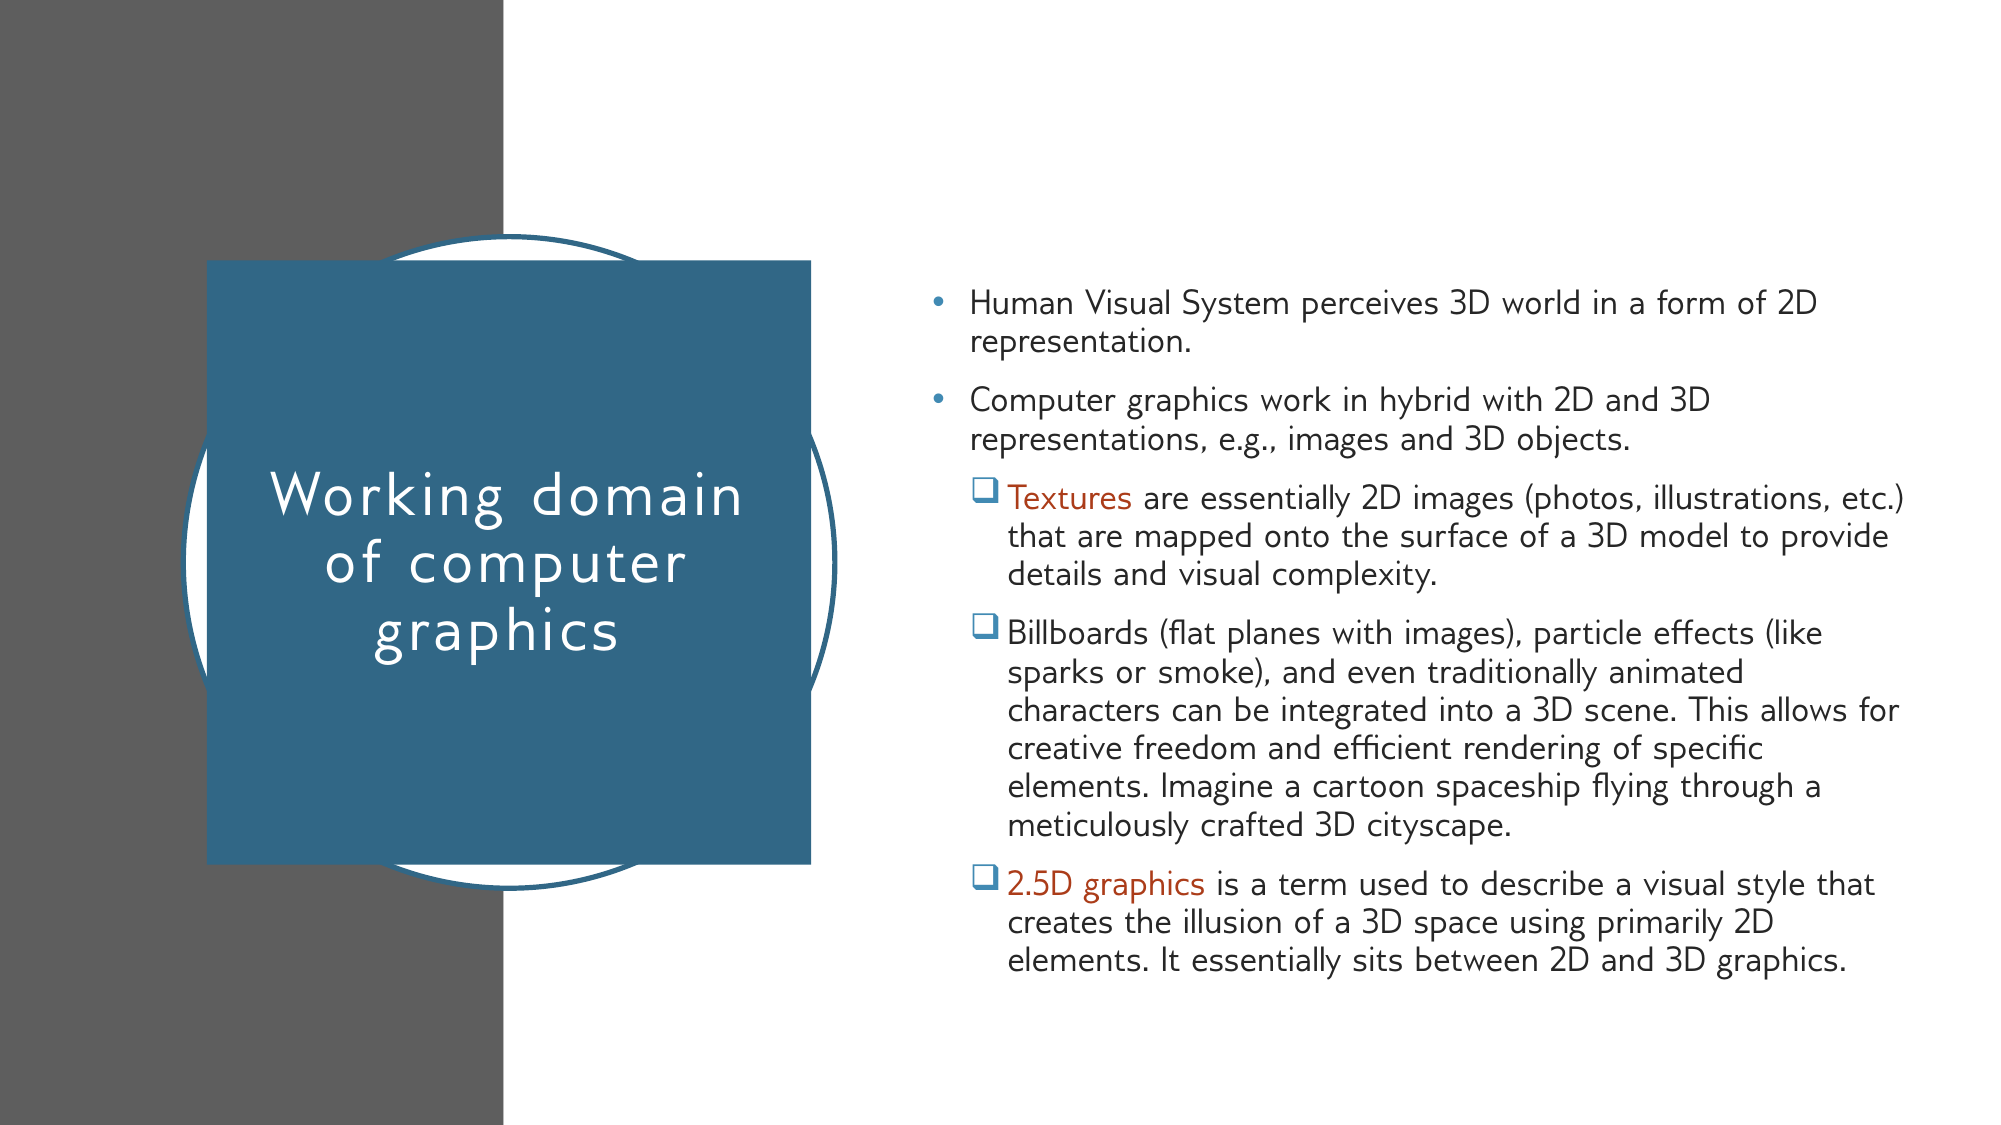

Human Visual System perceives 3D world in a form of 2D representation.
Computer graphics work in hybrid with 2D and 3D representations, e.g., images and 3D objects.
Textures are essentially 2D images (photos, illustrations, etc.) that are mapped onto the surface of a 3D model to provide details and visual complexity.
Billboards (flat planes with images), particle effects (like sparks or smoke), and even traditionally animated characters can be integrated into a 3D scene. This allows for creative freedom and efficient rendering of specific elements. Imagine a cartoon spaceship flying through a meticulously crafted 3D cityscape.
2.5D graphics is a term used to describe a visual style that creates the illusion of a 3D space using primarily 2D elements. It essentially sits between 2D and 3D graphics.

# Working domain of computer graphics